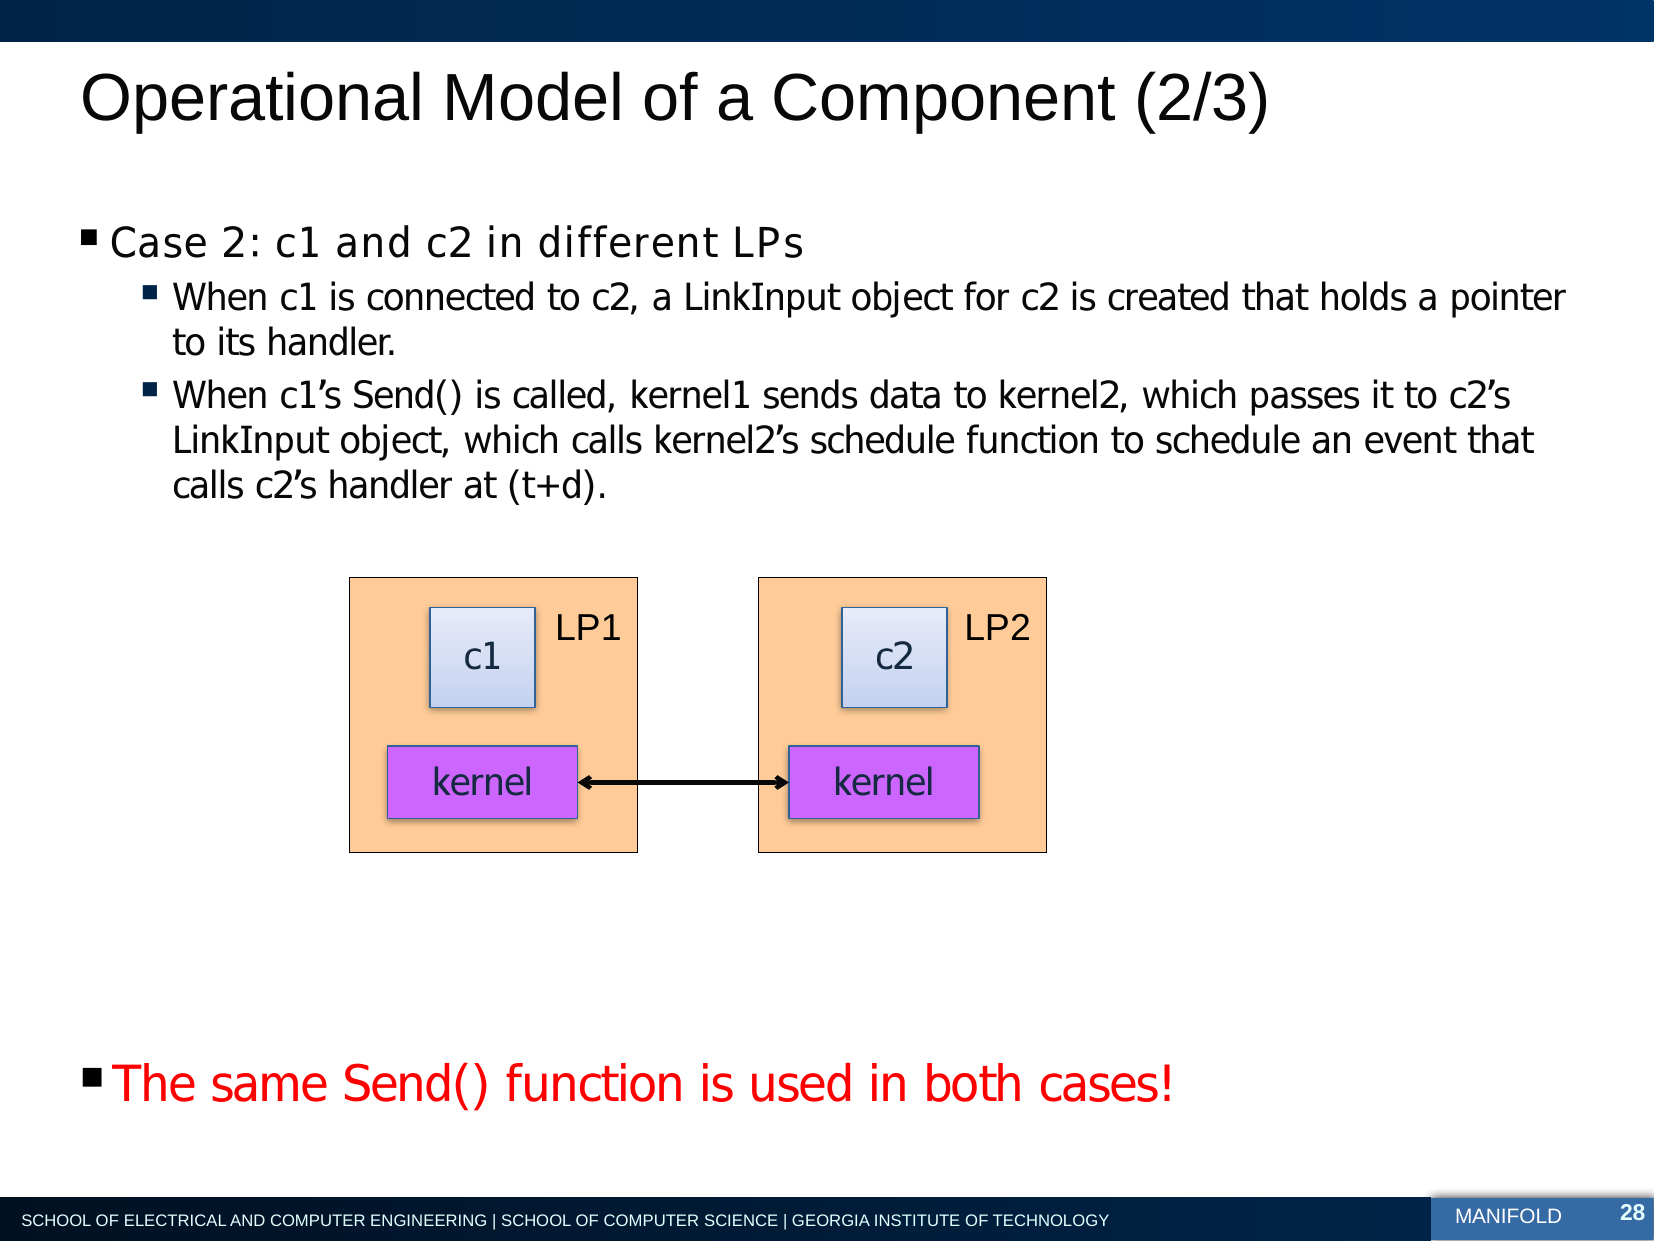

# Operational Model of a Component (2/3)
Case 2: c1 and c2 in different LPs
When c1 is connected to c2, a LinkInput object for c2 is created that holds a pointer to its handler.
When c1’s Send() is called, kernel1 sends data to kernel2, which passes it to c2’s LinkInput object, which calls kernel2’s schedule function to schedule an event that calls c2’s handler at (t+d).

LP2
LP1
c1
c2
kernel
kernel
The same Send() function is used in both cases!
28